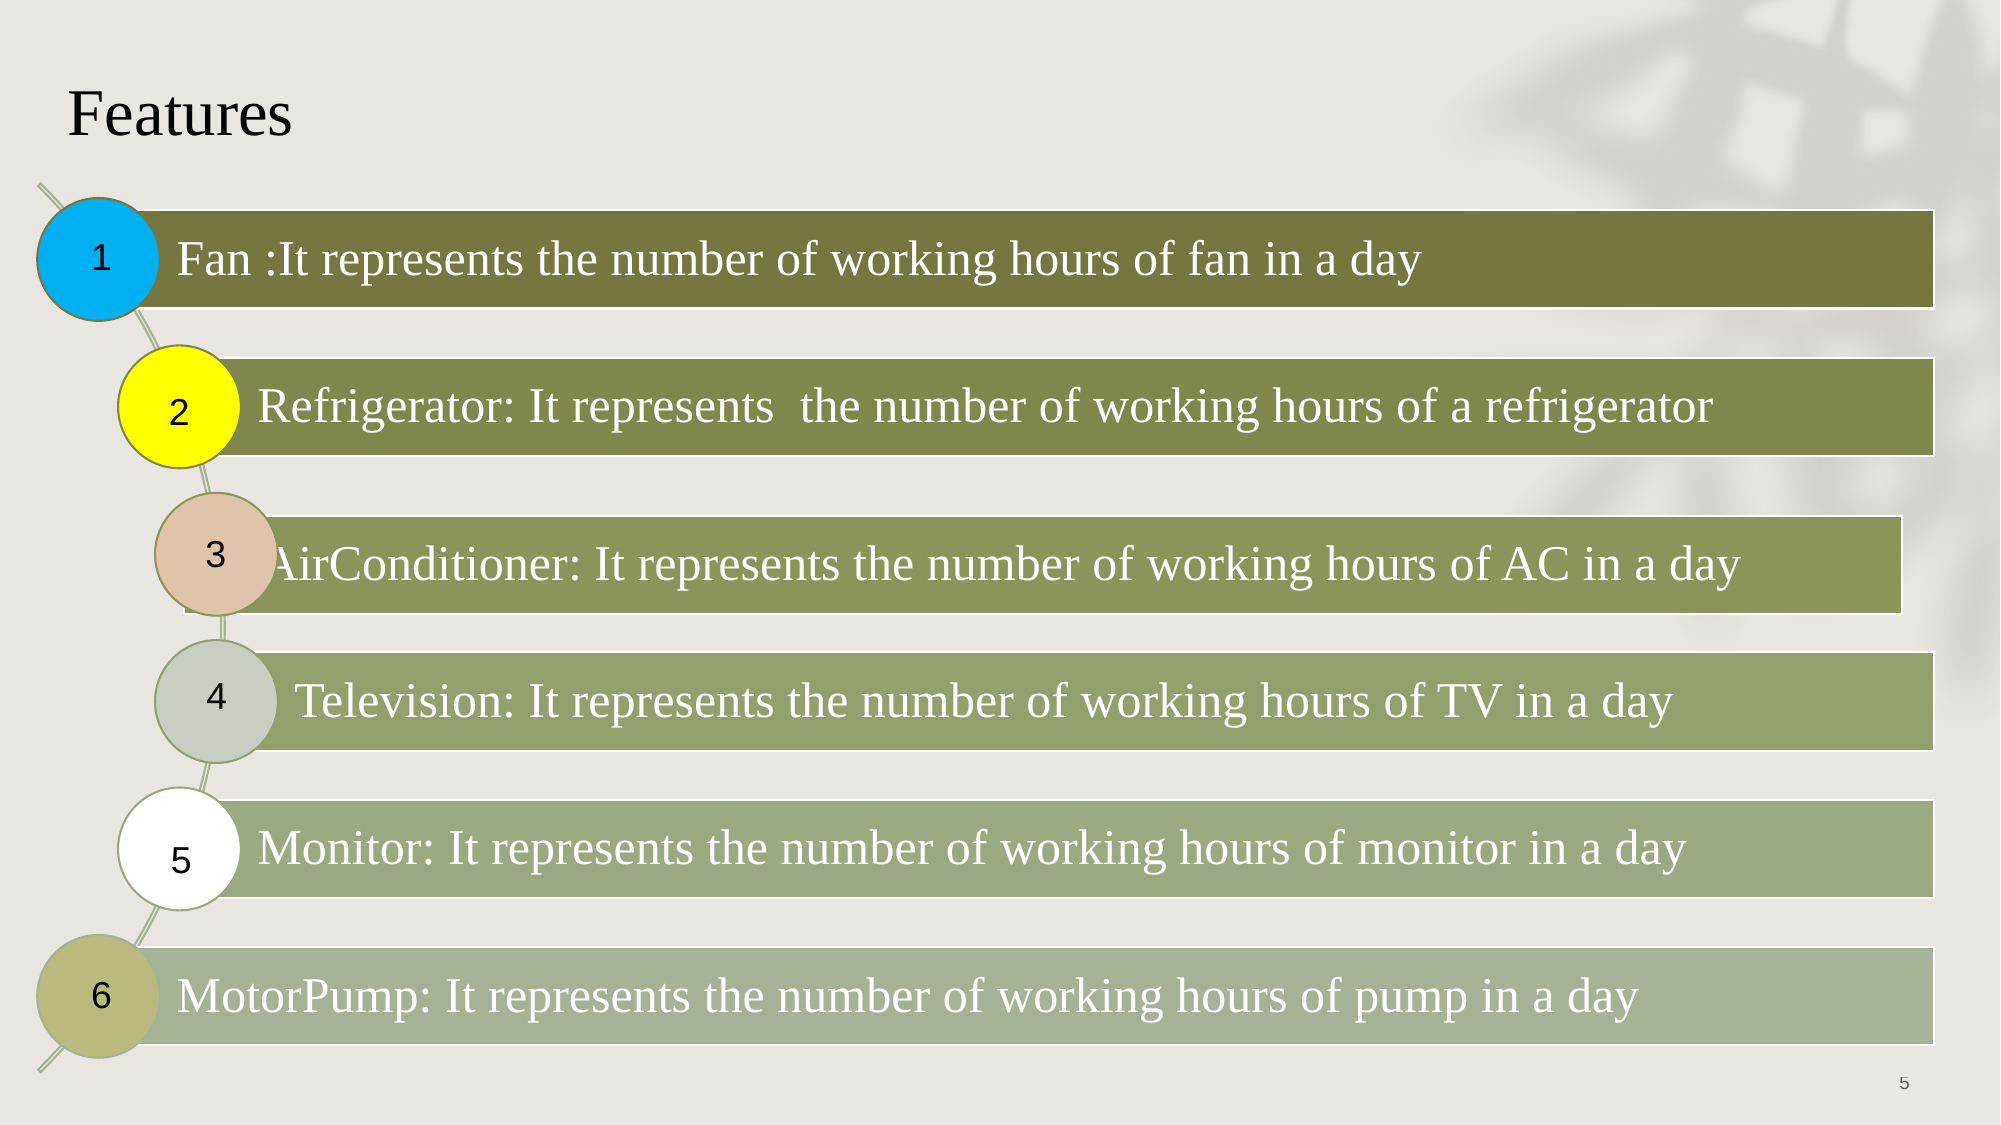

# Features
Fan :It represents the number of working hours of fan in a day
Refrigerator: It represents  the number of working hours of a refrigerator
AirConditioner: It represents the number of working hours of AC in a day
Television: It represents the number of working hours of TV in a day
Monitor: It represents the number of working hours of monitor in a day
MotorPump: It represents the number of working hours of pump in a day
1
2
3
4
5
6
5